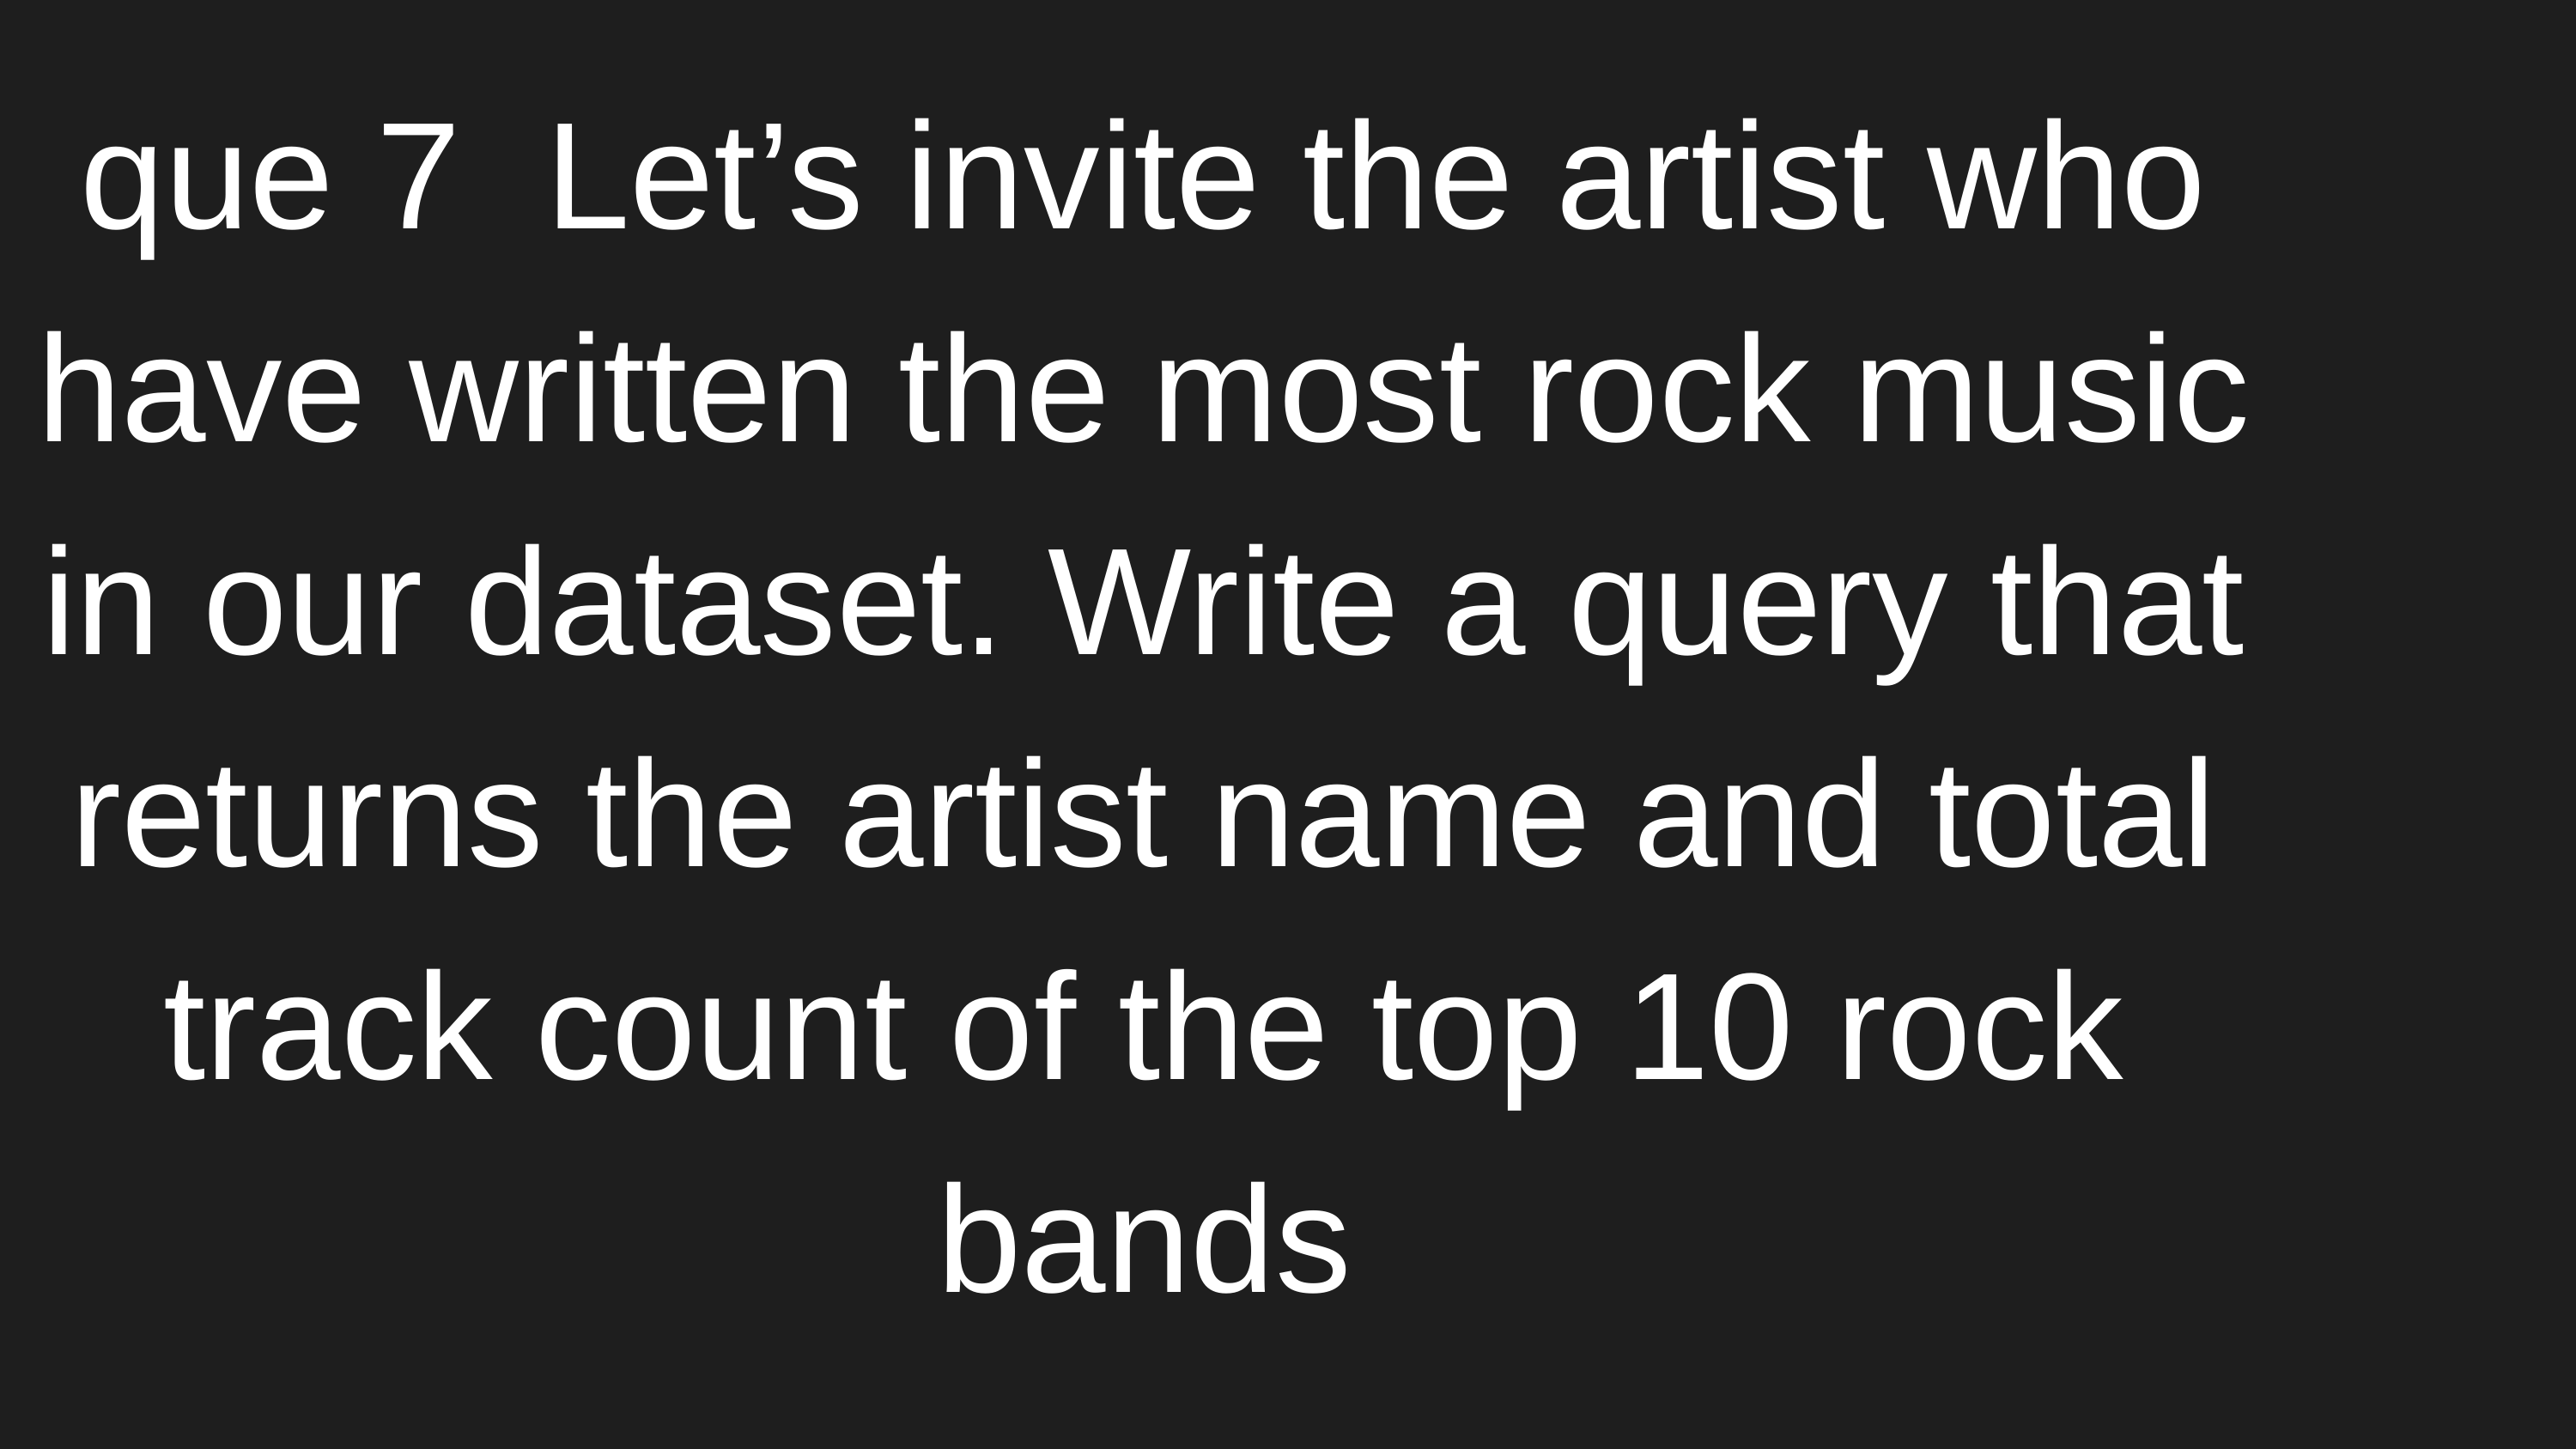

que 7  Let’s invite the artist who have written the most rock music in our dataset. Write a query that returns the artist name and total track count of the top 10 rock bands